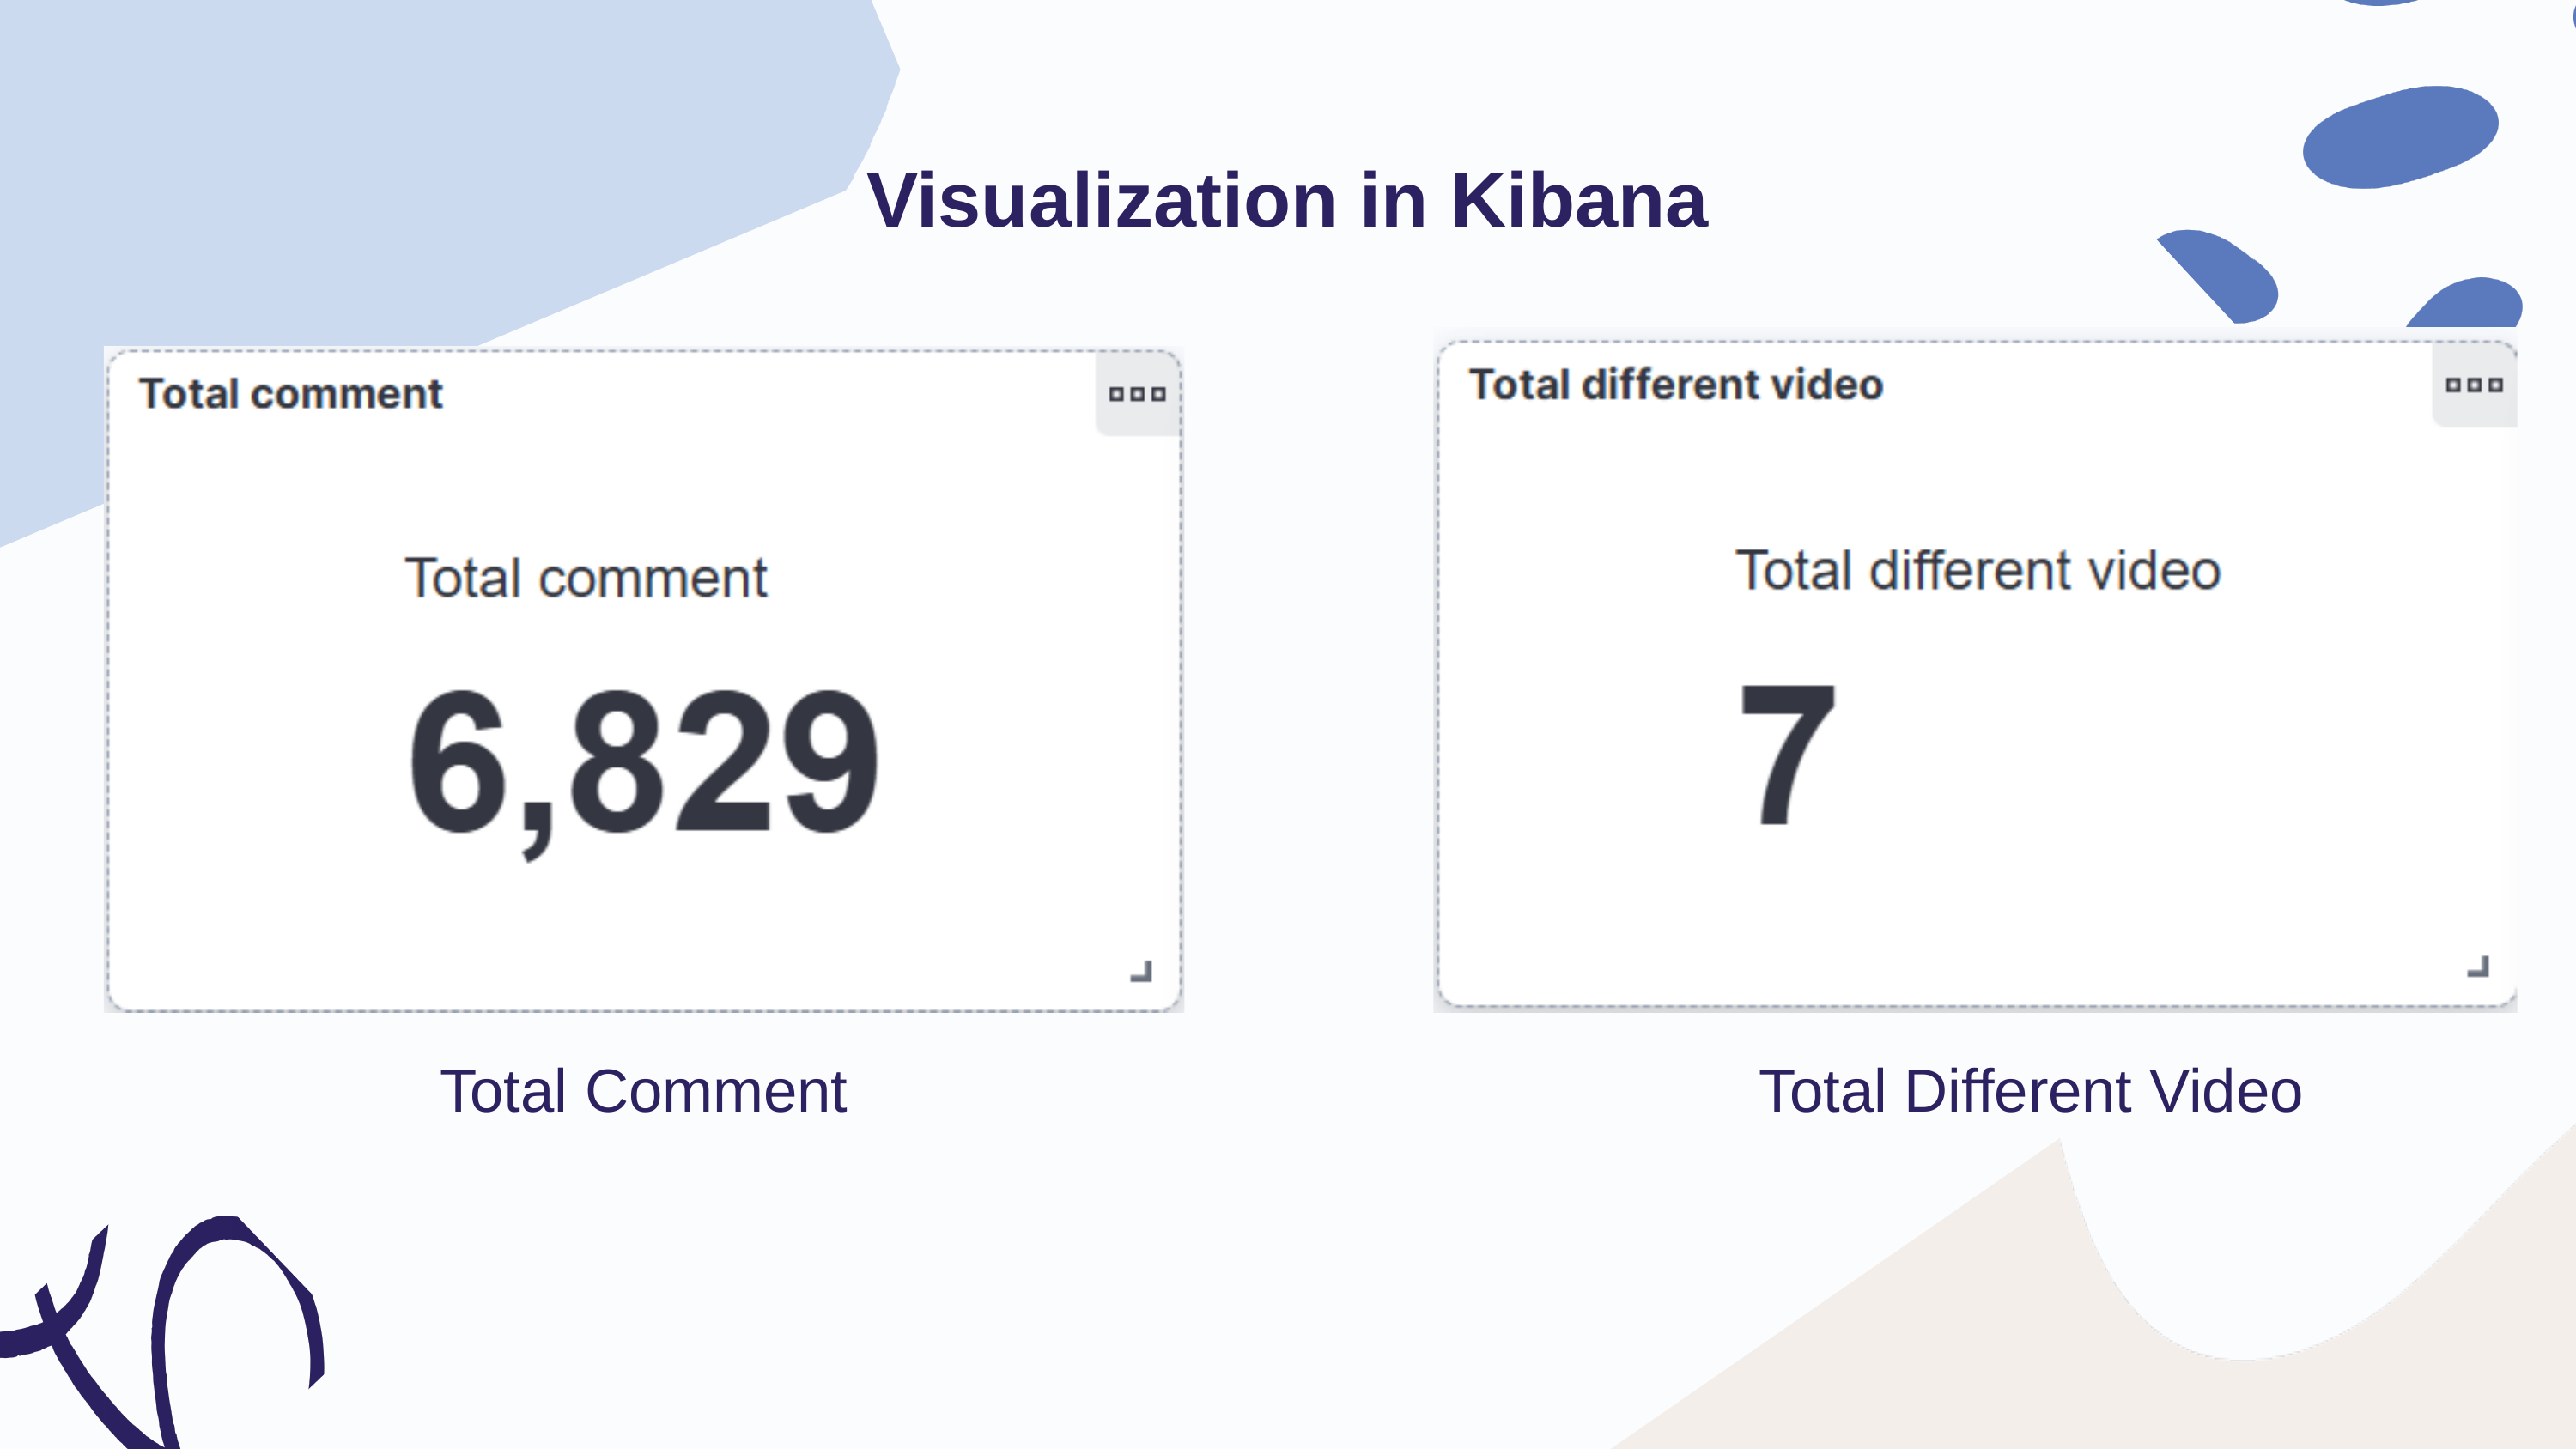

Visualization in Kibana

Total Comment
Total Different Video